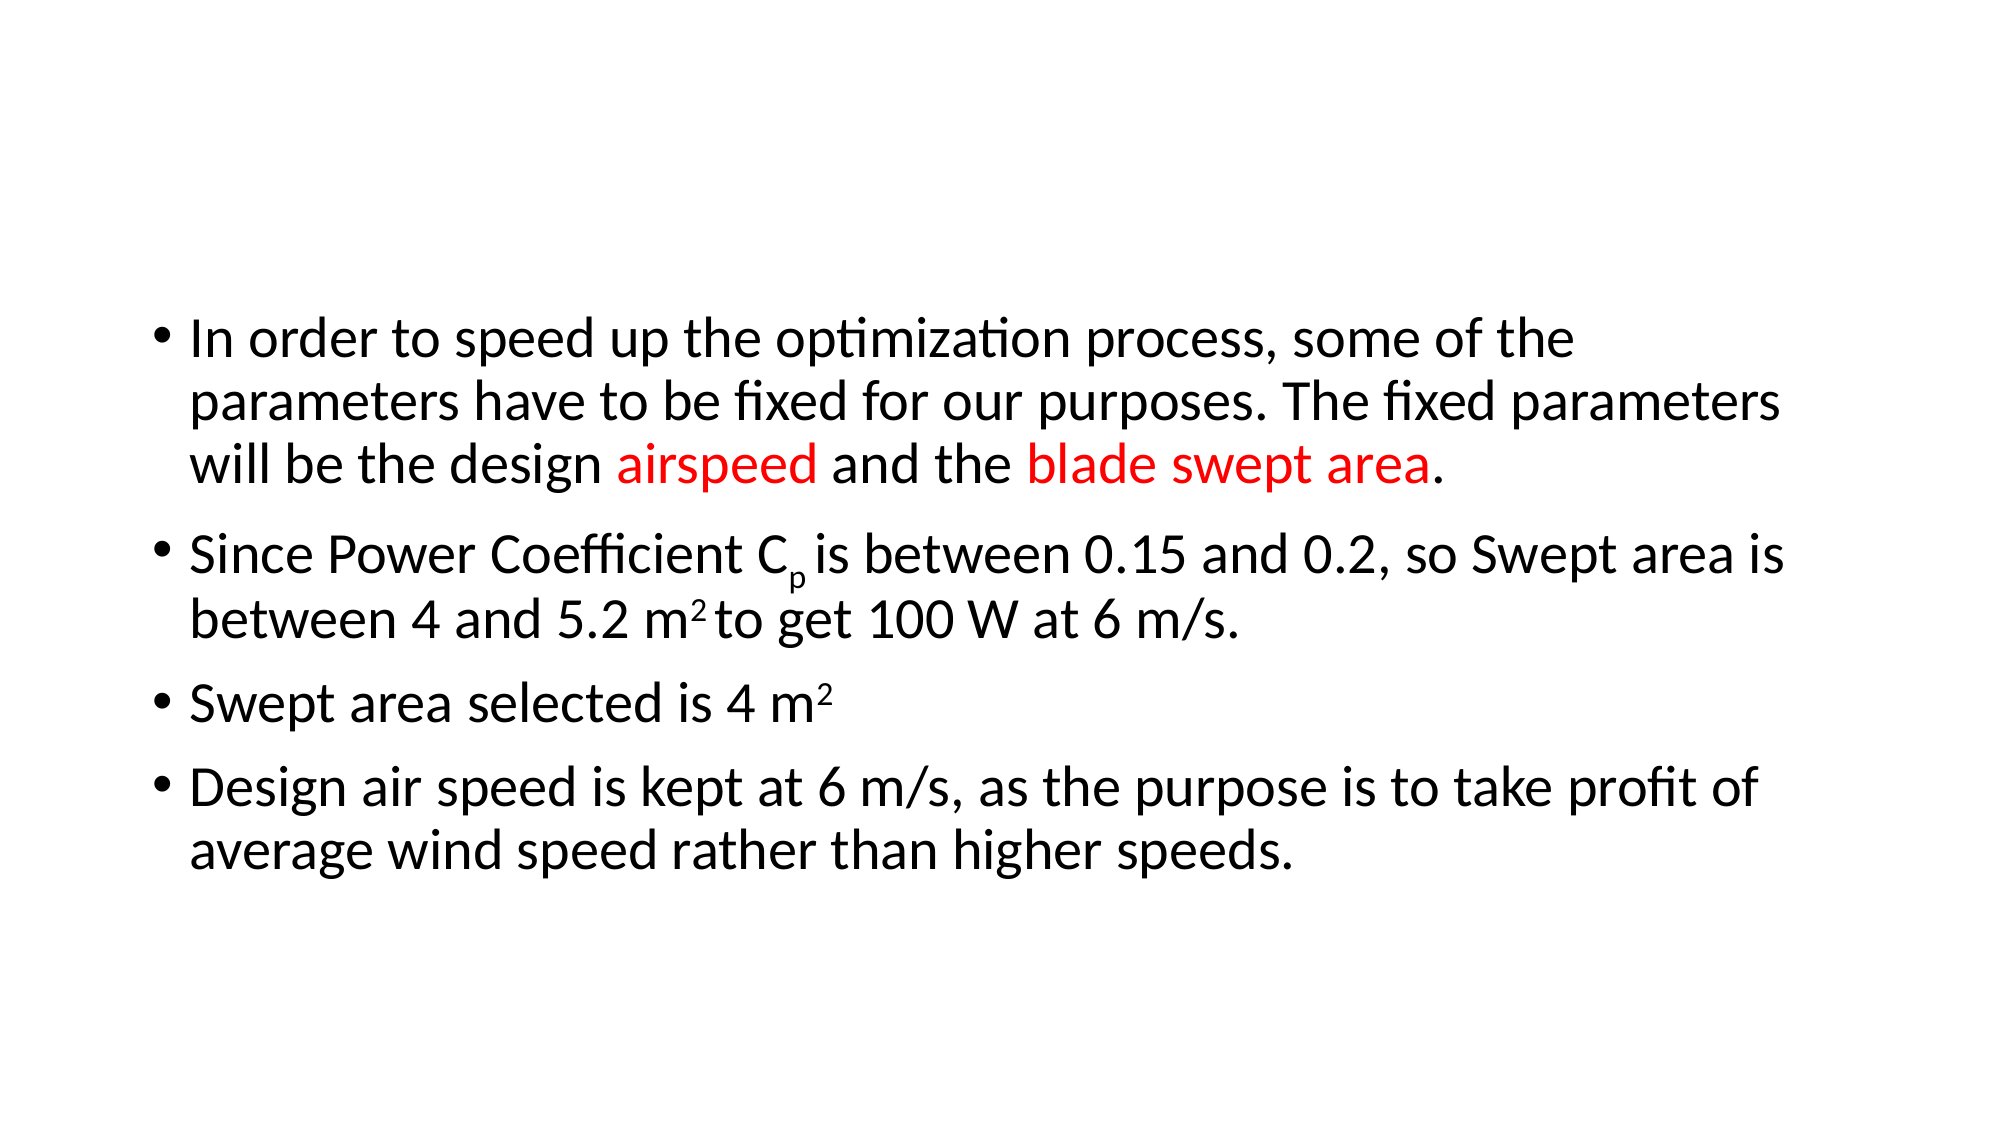

In order to speed up the optimization process, some of the parameters have to be fixed for our purposes. The fixed parameters will be the design airspeed and the blade swept area.
Since Power Coefficient Cp is between 0.15 and 0.2, so Swept area is between 4 and 5.2 m2 to get 100 W at 6 m/s.
Swept area selected is 4 m2
Design air speed is kept at 6 m/s, as the purpose is to take profit of average wind speed rather than higher speeds.